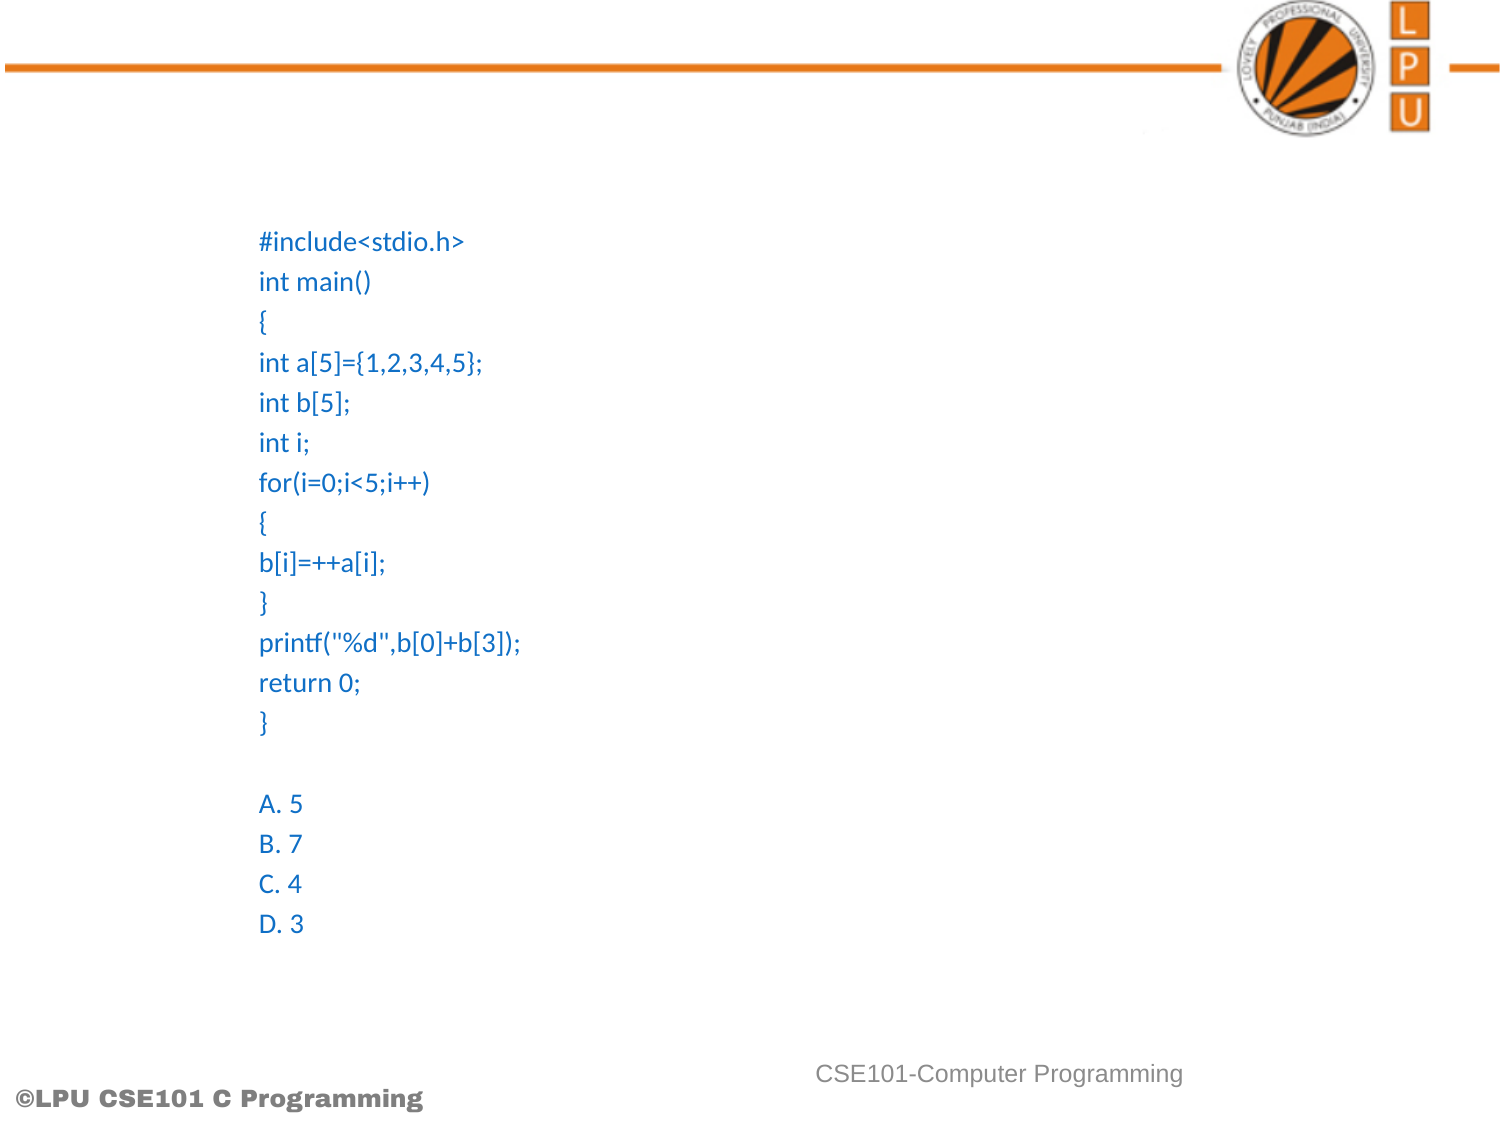

#include<stdio.h>
int main()
{
int a[5]={1,2,3,4,5};
int b[5];
int i;
for(i=0;i<5;i++)
{
b[i]=++a[i];
}
printf("%d",b[0]+b[3]);
return 0;
}

A. 5
B. 7
C. 4
D. 3

CSE101-Computer Programming